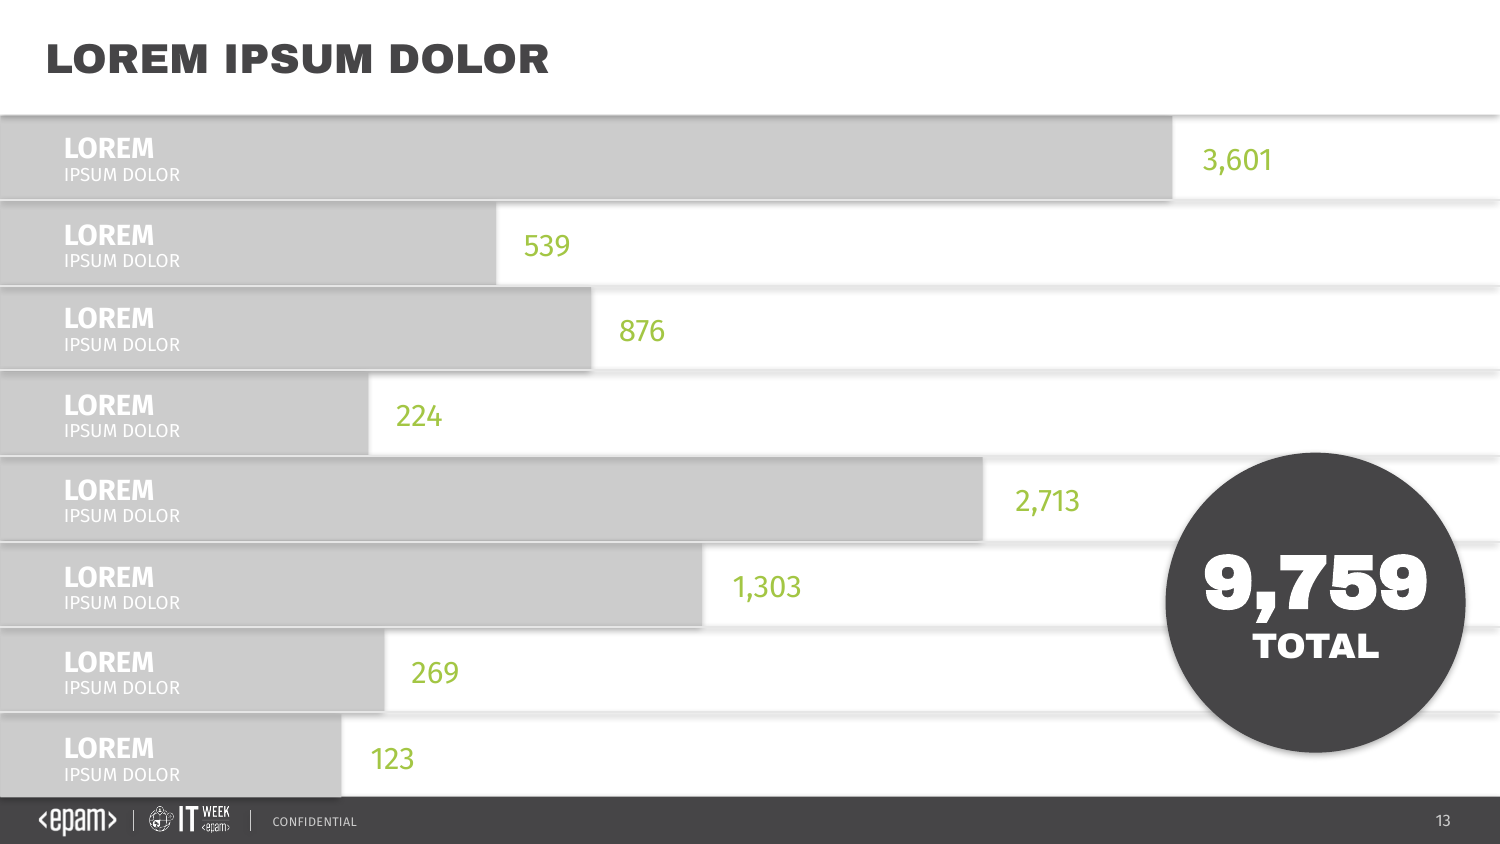

LOREM IPSUM DOLOR

LOREM
IPSUM DOLOR
3,601

LOREM
IPSUM DOLOR
539

LOREM
IPSUM DOLOR
876

LOREM
IPSUM DOLOR
224

LOREM
IPSUM DOLOR
2,713

LOREM
IPSUM DOLOR
1,303

LOREM
IPSUM DOLOR
269

LOREM
IPSUM DOLOR
123

9,759
TOTAL